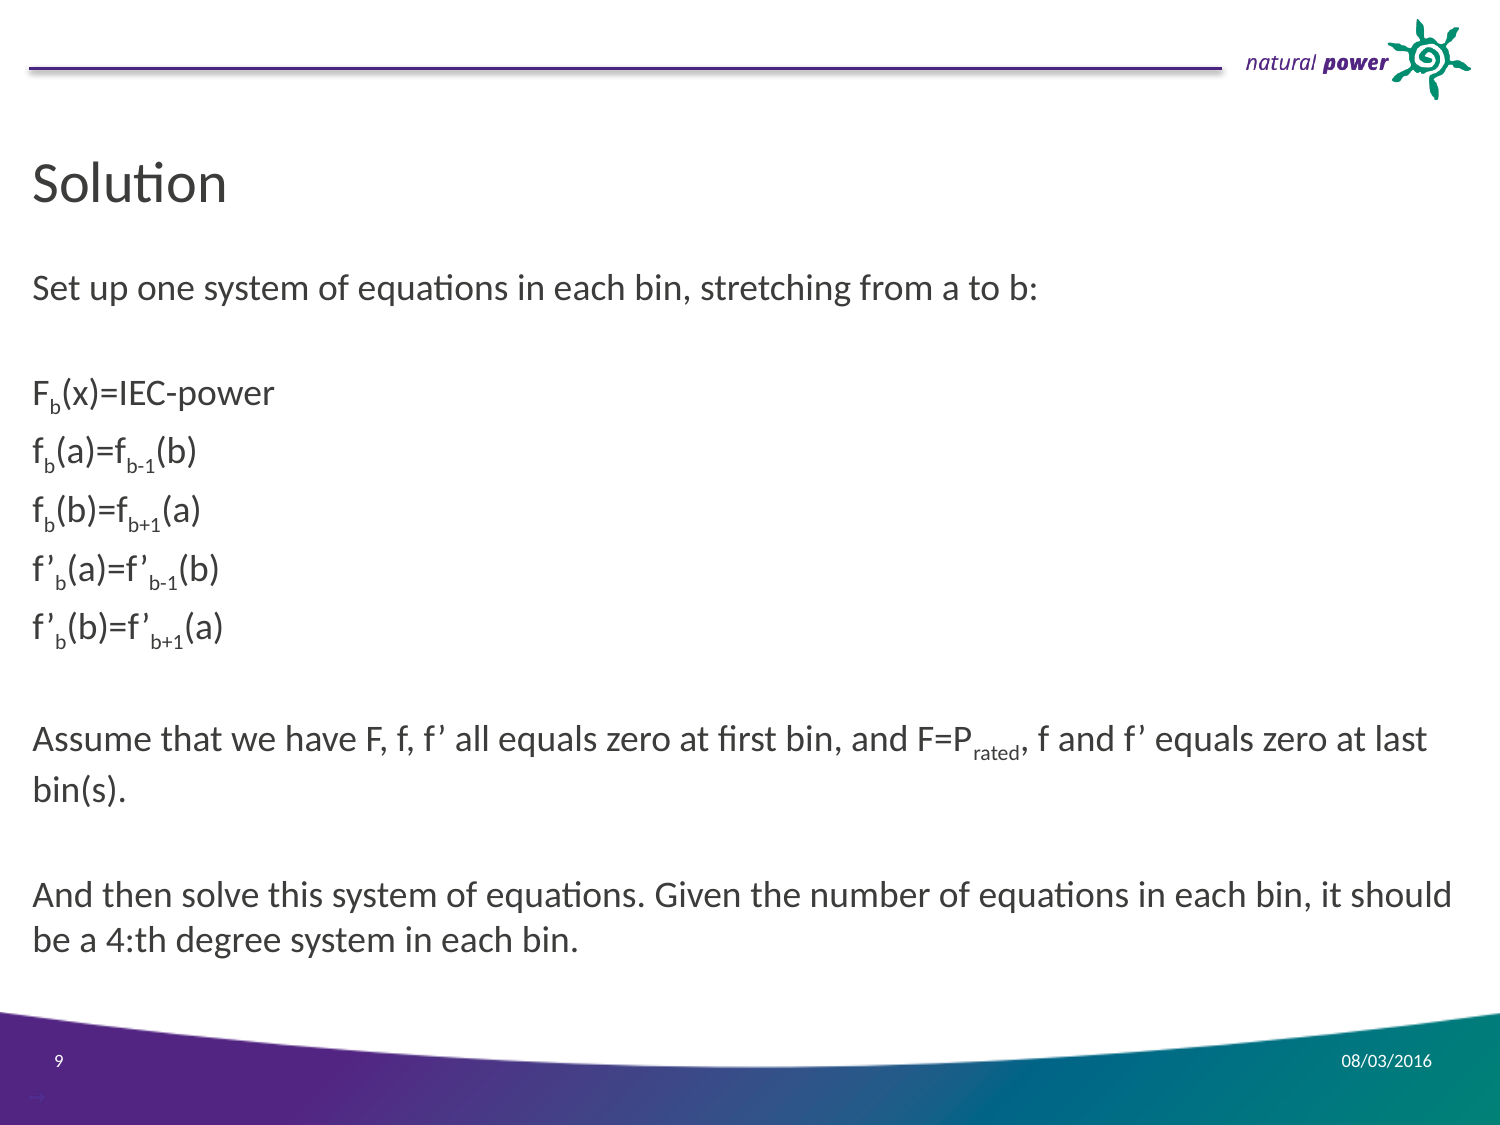

#

Solution

Set up one system of equations in each bin, stretching from a to b:

Fb(x)=IEC-power
fb(a)=fb-1(b)
fb(b)=fb+1(a)
f’b(a)=f’b-1(b)
f’b(b)=f’b+1(a)

Assume that we have F, f, f’ all equals zero at first bin, and F=Prated, f and f’ equals zero at last bin(s).

And then solve this system of equations. Given the number of equations in each bin, it should be a 4:th degree system in each bin.
9
08/03/2016